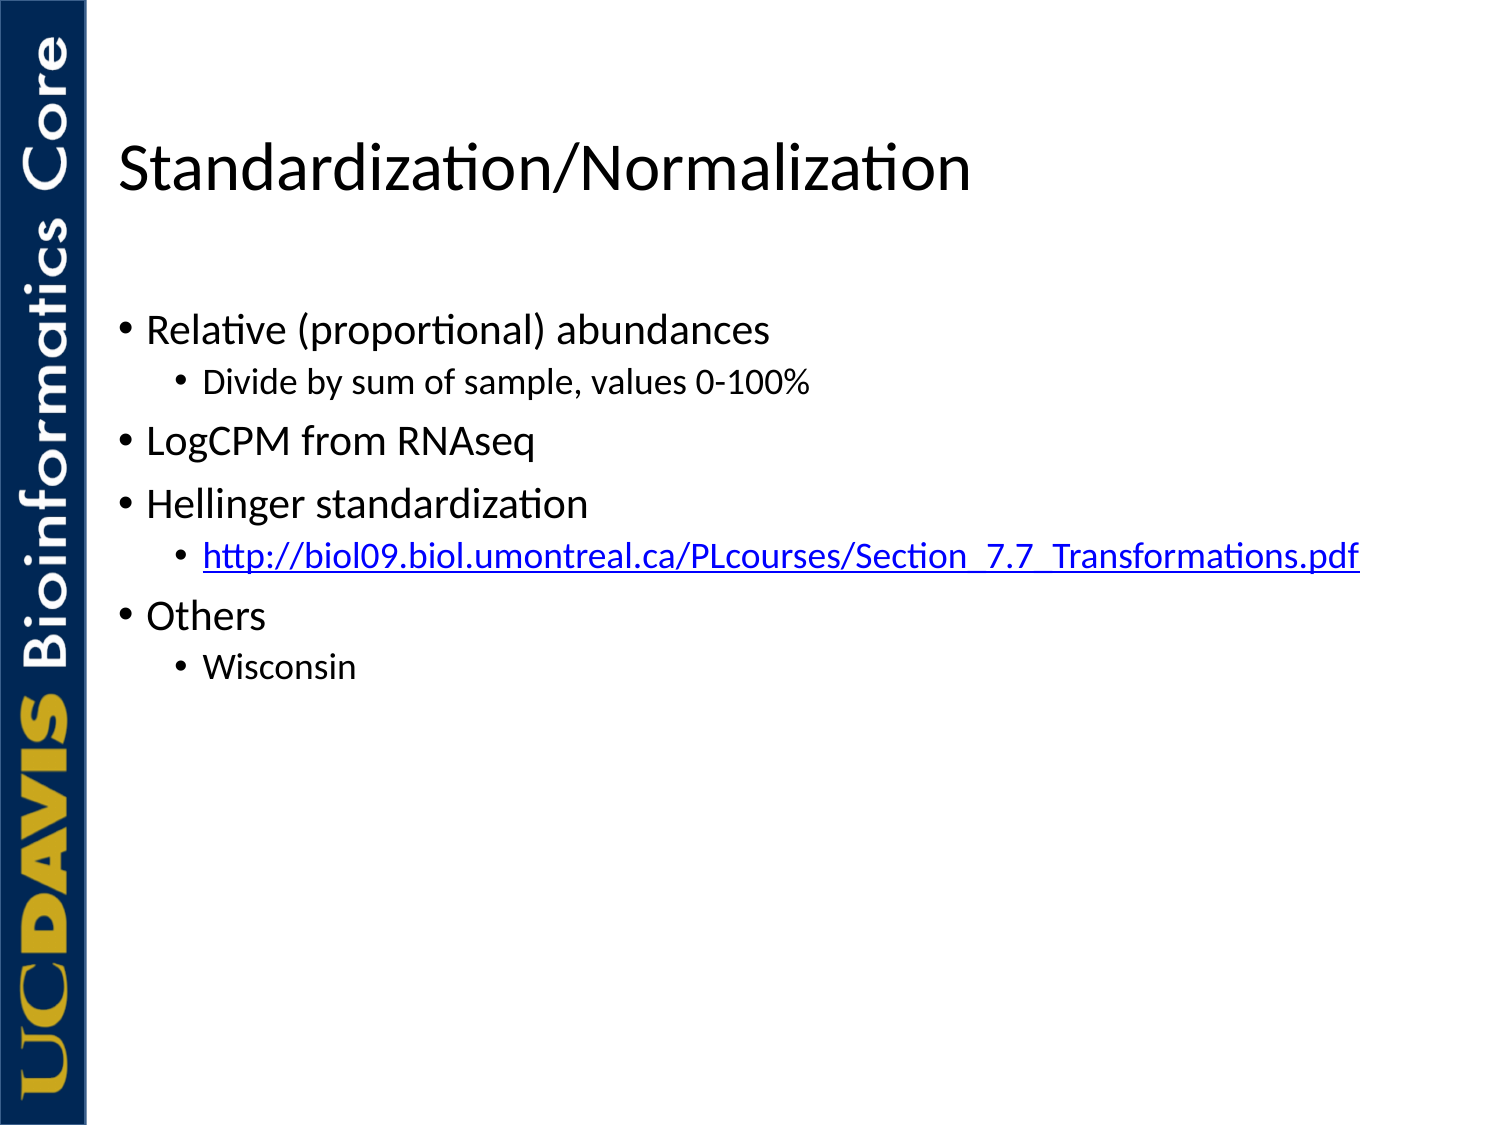

# Standardization/Normalization
Relative (proportional) abundances
Divide by sum of sample, values 0-100%
LogCPM from RNAseq
Hellinger standardization
http://biol09.biol.umontreal.ca/PLcourses/Section_7.7_Transformations.pdf
Others
Wisconsin